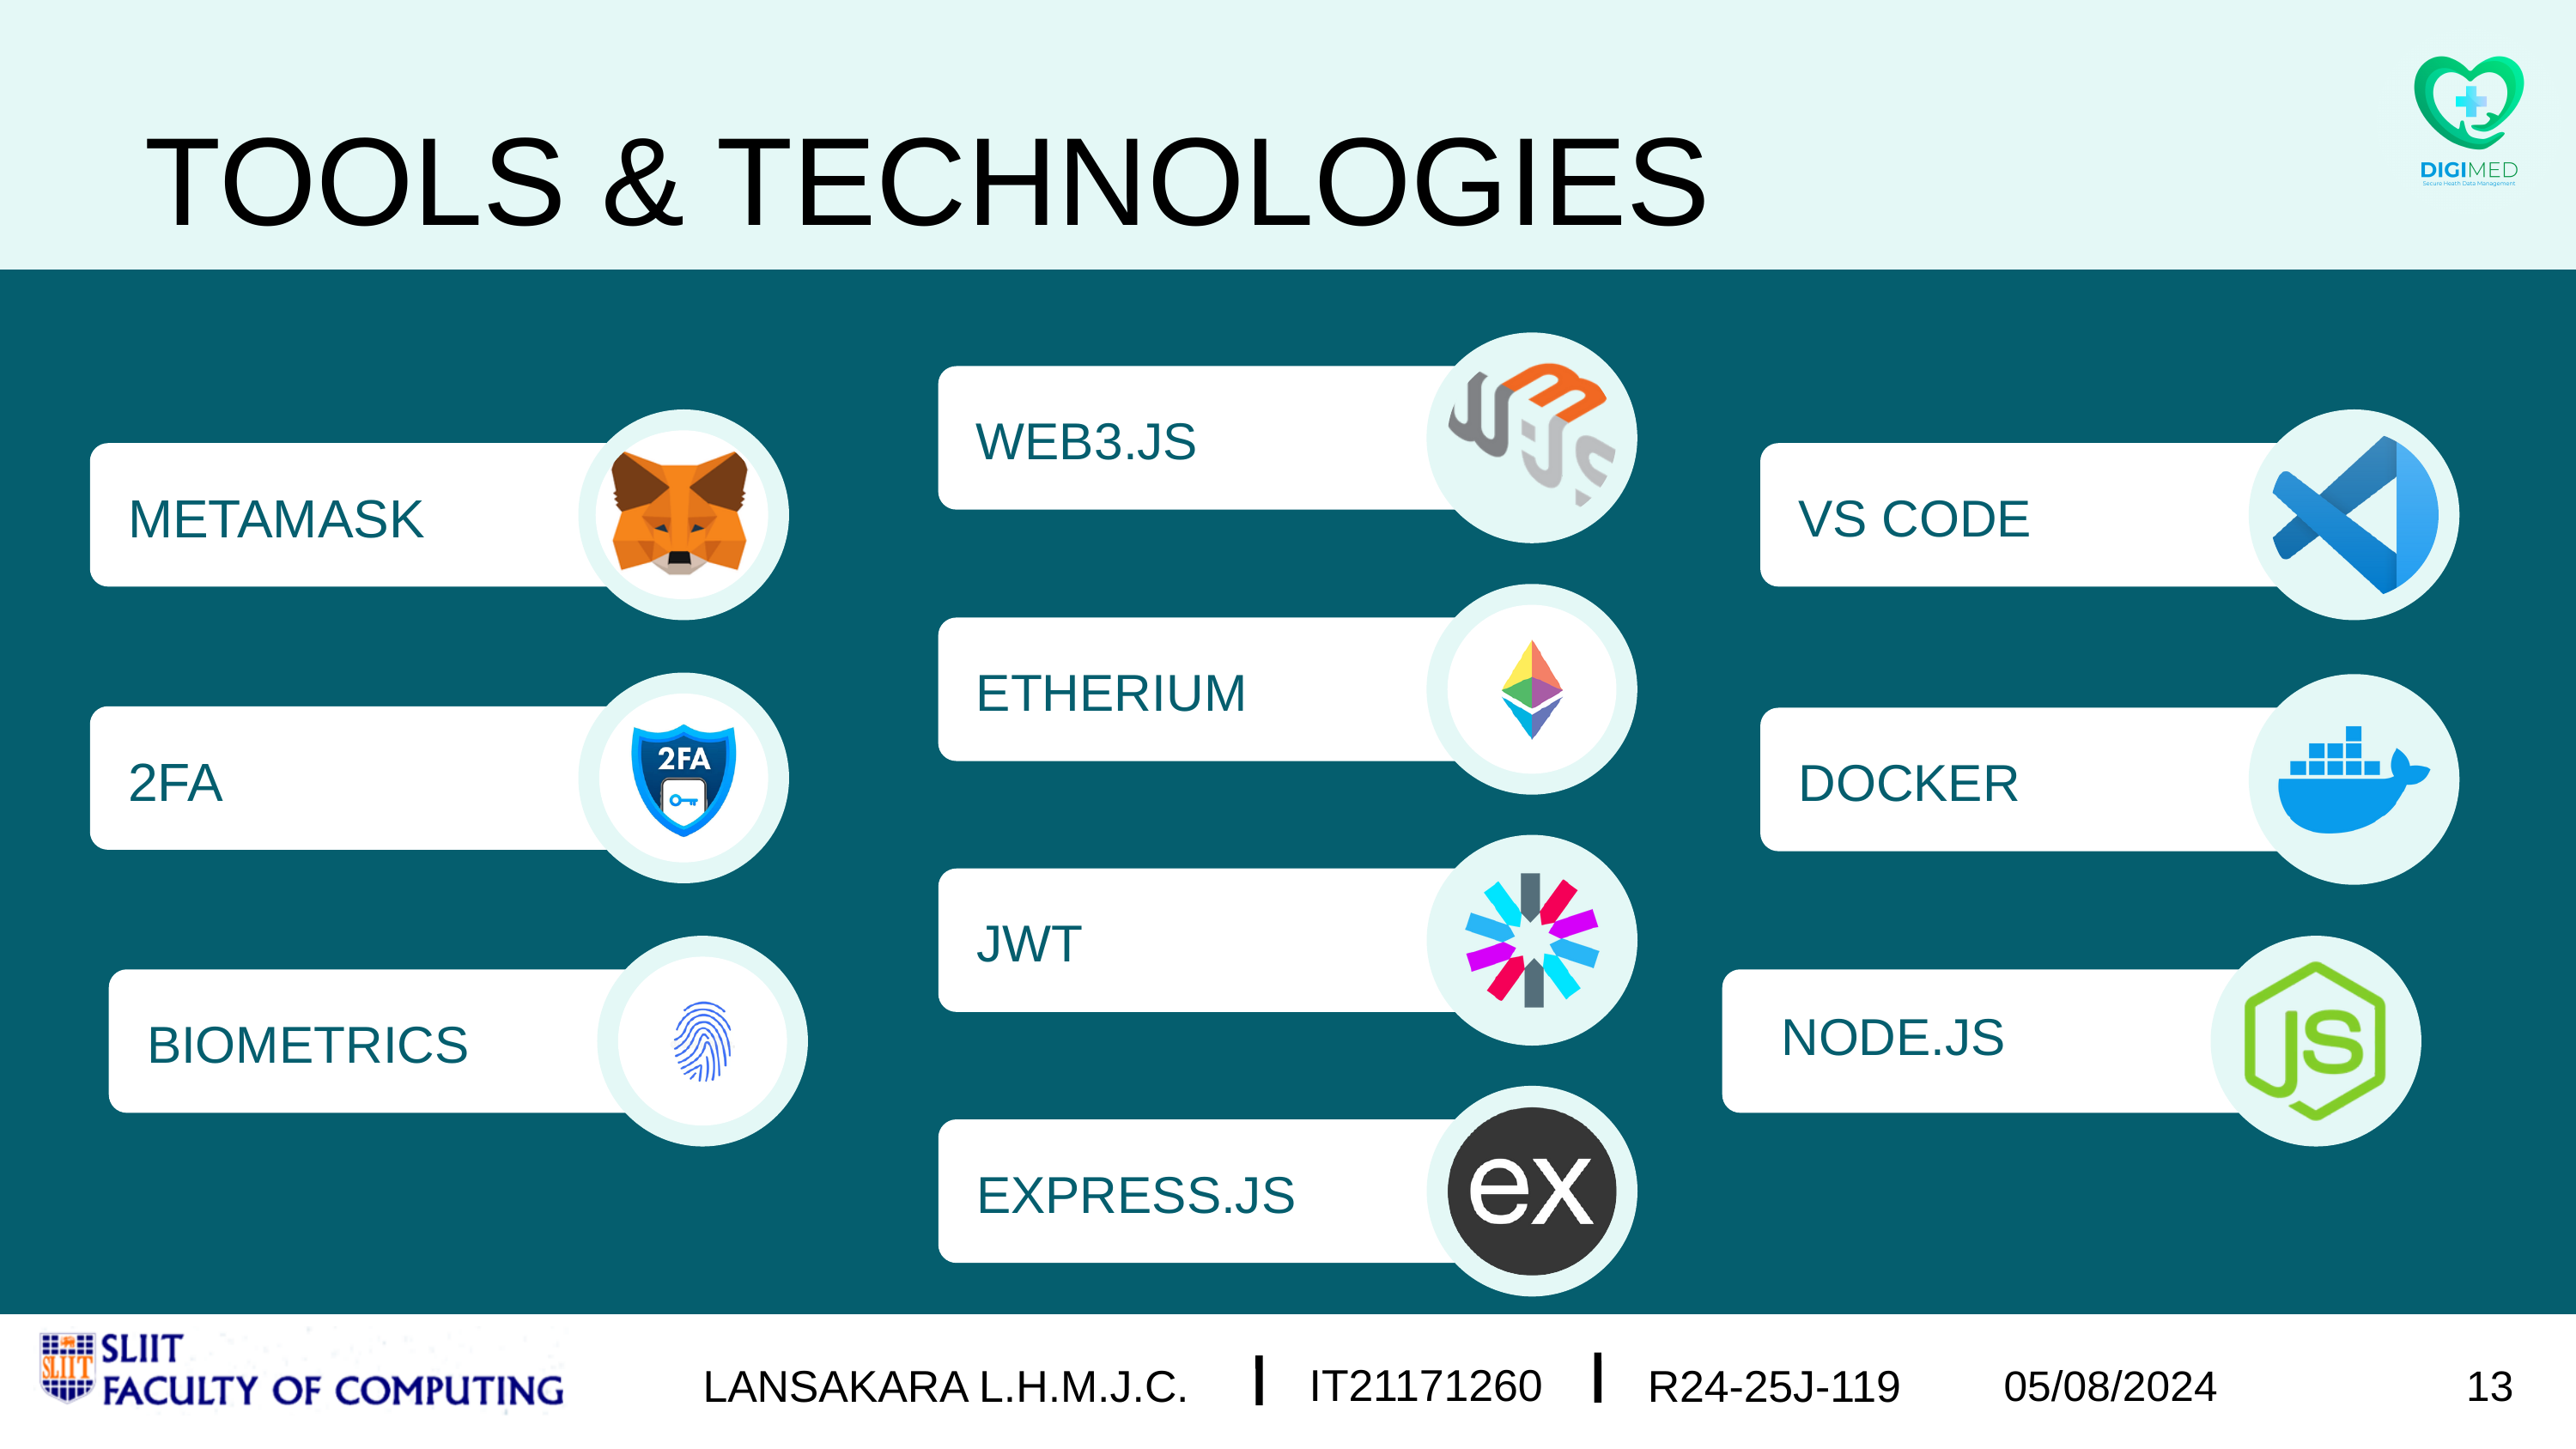

TOOLS & TECHNOLOGIES

WEB3.JS

METAMASK

VS CODE

ETHERIUM

2FA

DOCKER

JWT

BIOMETRICS

NODE.JS

EXPRESS.JS

IT21015526
IT21171260
LANSAKARA L.H.M.J.C.
KUMARASIRI M.A.K.P
R24-004
R24-25J-119
02/21/2024
05/08/2024
11
13

R24-25J-119
05/08/2024
07